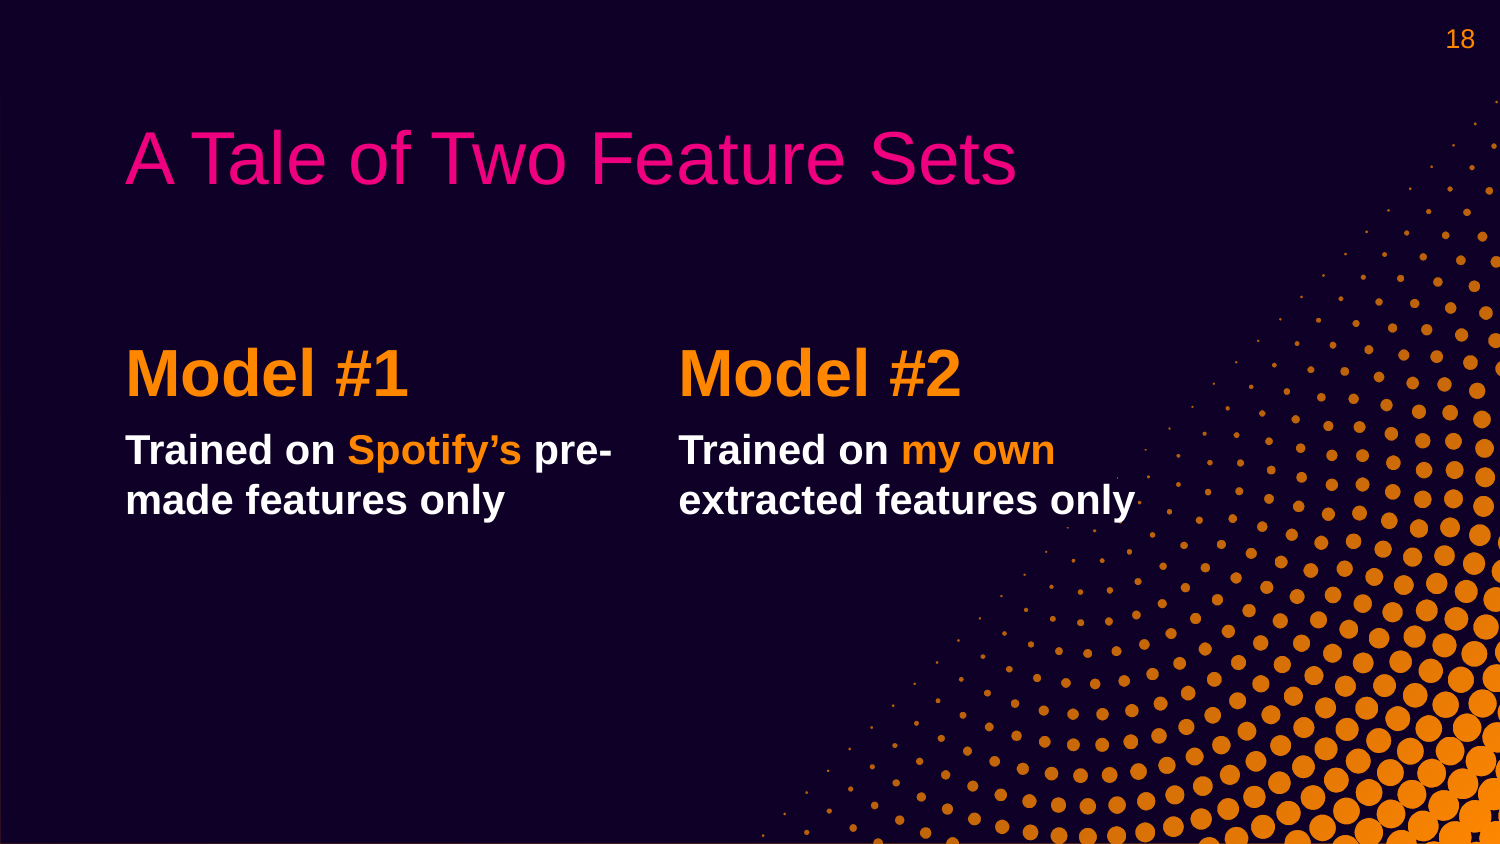

18
# A Tale of Two Feature Sets
Model #1
Trained on Spotify’s pre-made features only

Model #2
Trained on my own extracted features only